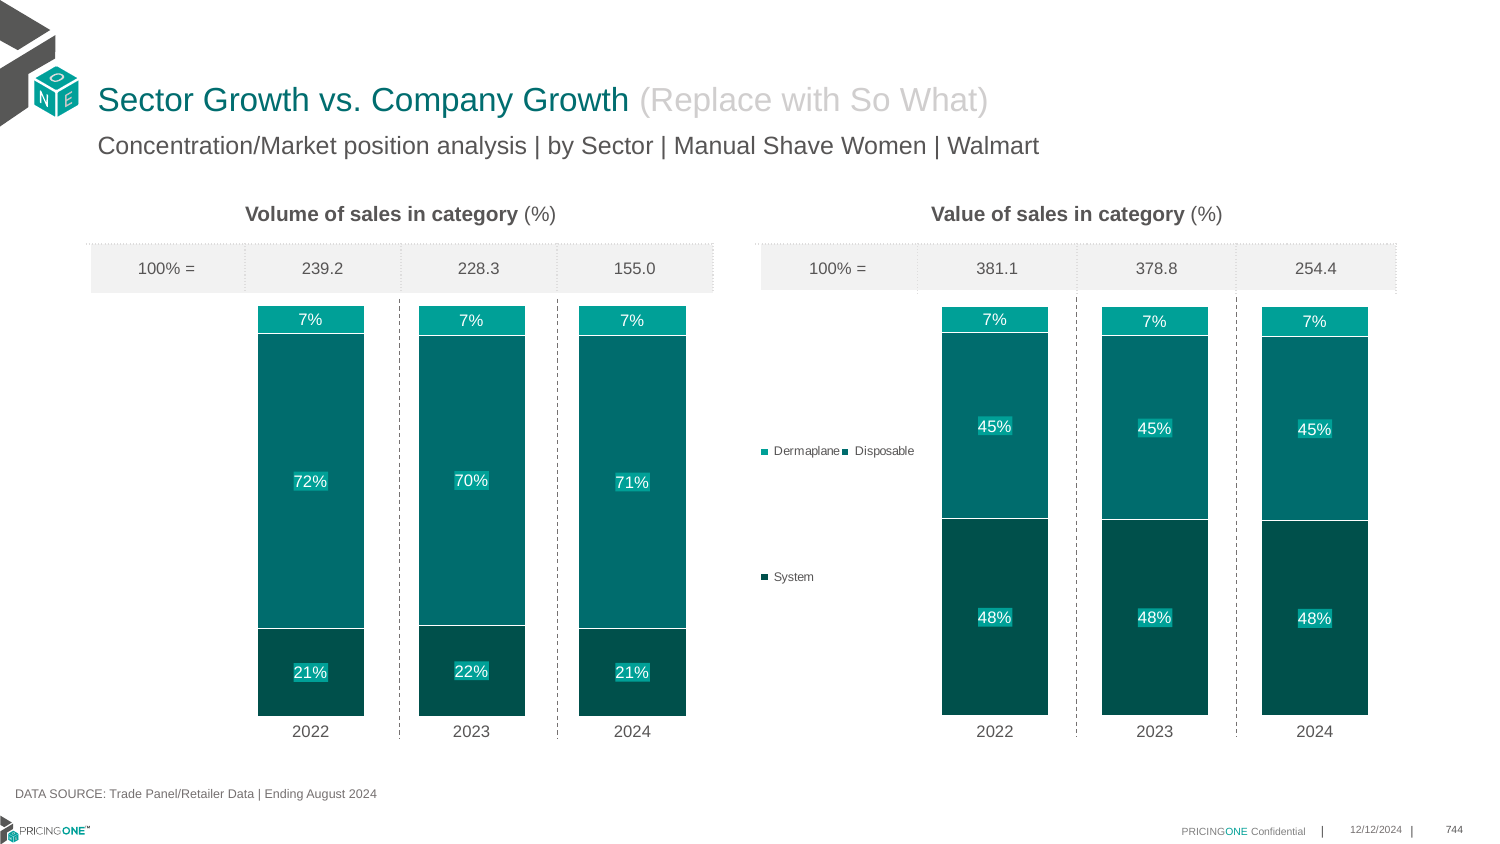

# Sector Growth vs. Company Growth (Replace with So What)
Concentration/Market position analysis | by Sector | Manual Shave Women | Walmart
| Volume of sales in category (%) |  |  |  |
| --- | --- | --- | --- |
| 100% = | 239.2 | 228.3 | 155.0 |
| Value of sales in category (%) |  |  |  |
| --- | --- | --- | --- |
| 100% = | 381.1 | 378.8 | 254.4 |

### Chart

| Category | System | Disposable | Dermaplane |
|---|---|---|---|
| 2022 | 0.21310134858501453 | 0.718691417738186 | 0.06820723367679947 |
| 2023 | 0.22167362434164437 | 0.7043865765344233 | 0.07393979912393234 |
| 2024 | 0.21416349599543935 | 0.7119201262207228 | 0.07391637778383789 |

### Chart

| Category | System | Disposable | Dermaplane |
|---|---|---|---|
| 2022 | 0.48096132008819303 | 0.45362886623637233 | 0.06540981367543458 |
| 2023 | 0.4780272239026729 | 0.44918033603125457 | 0.07279244006607256 |
| 2024 | 0.4753739600839575 | 0.45021532339694864 | 0.07441071651909387 |
DATA SOURCE: Trade Panel/Retailer Data | Ending August 2024

12/12/2024
744